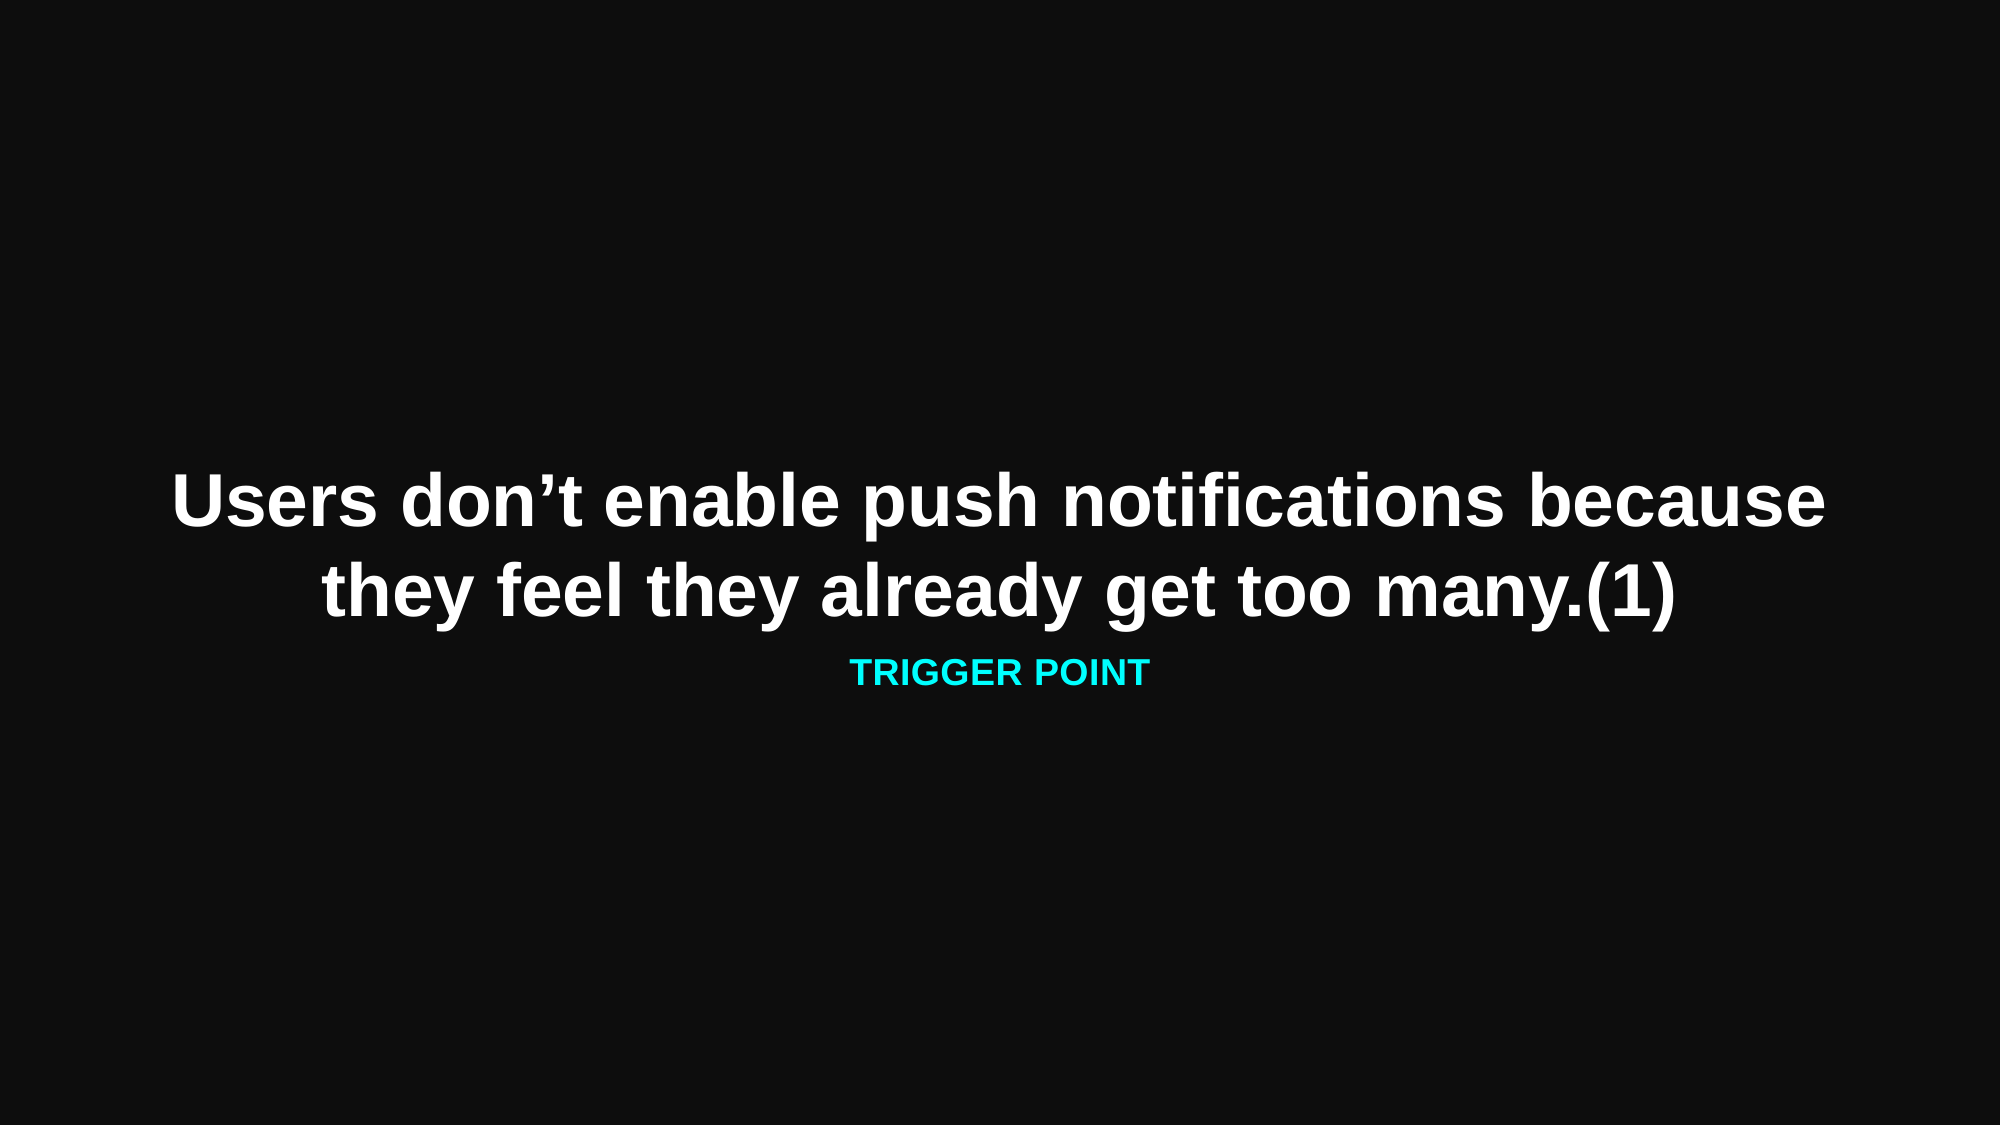

Users don’t enable push notifications because they feel they already get too many.(1)
Trigger point